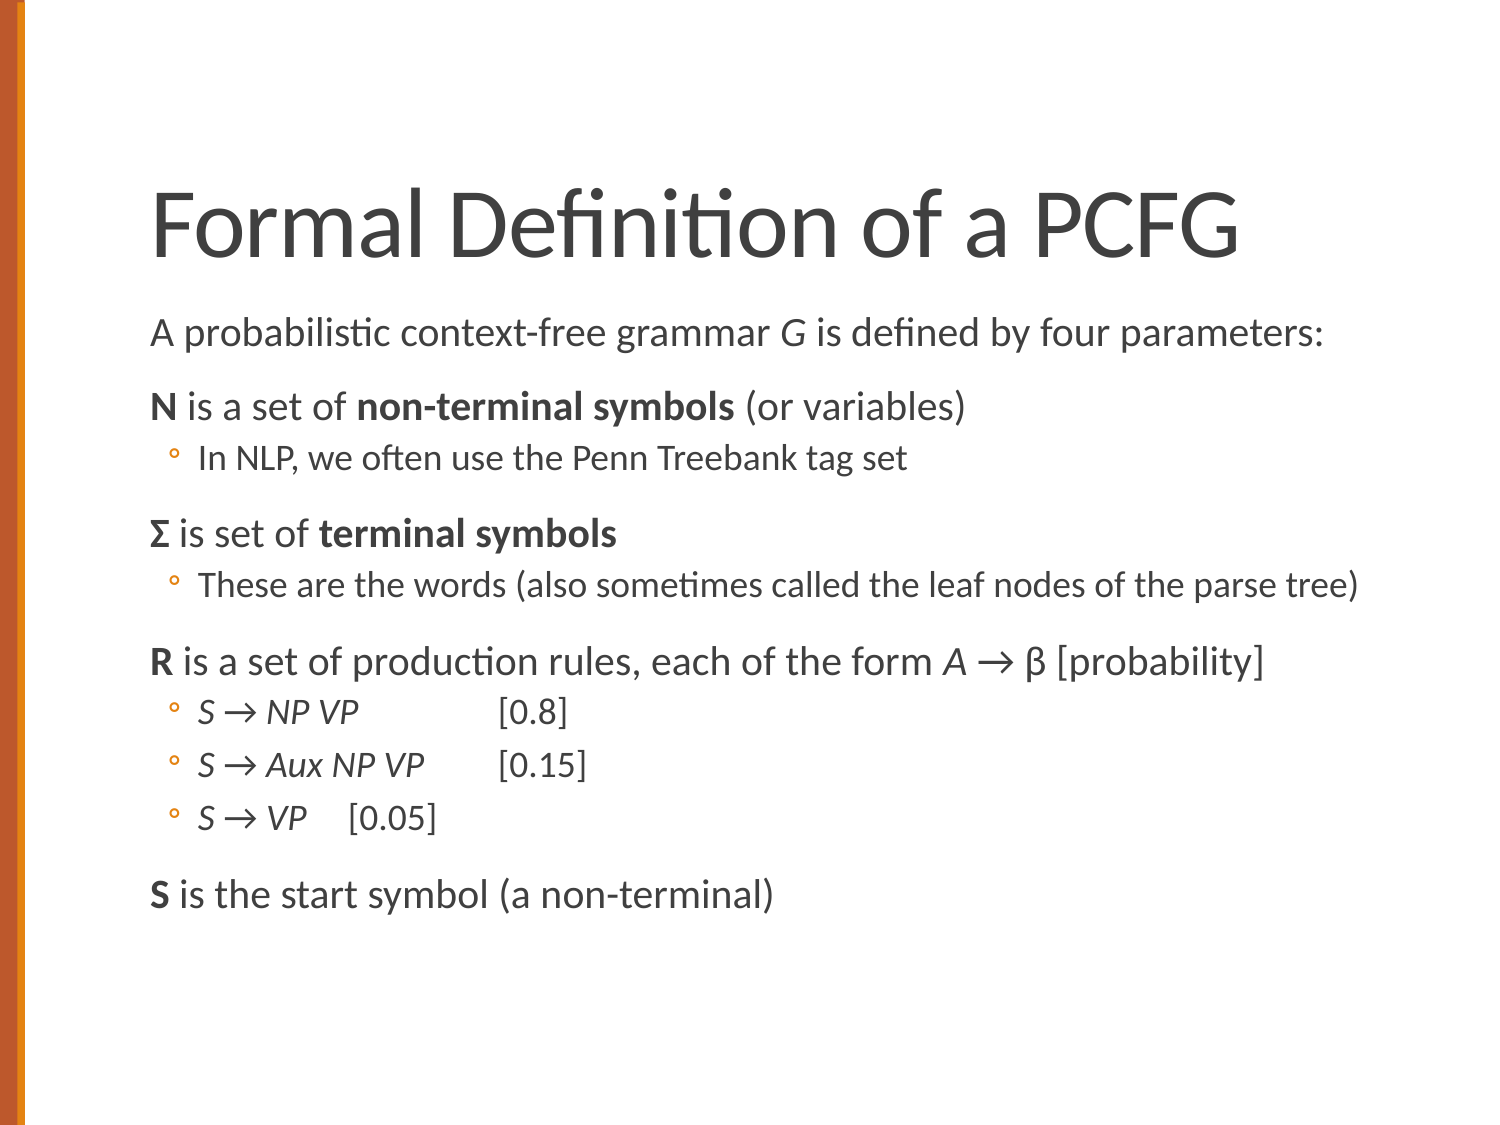

# Formal Definition of a PCFG
A probabilistic context-free grammar G is defined by four parameters:
N is a set of non-terminal symbols (or variables)
In NLP, we often use the Penn Treebank tag set
Σ is set of terminal symbols
These are the words (also sometimes called the leaf nodes of the parse tree)
R is a set of production rules, each of the form A → β [probability]
S → NP VP 	[0.8]
S → Aux NP VP	[0.15]
S → VP 	[0.05]
S is the start symbol (a non-terminal)